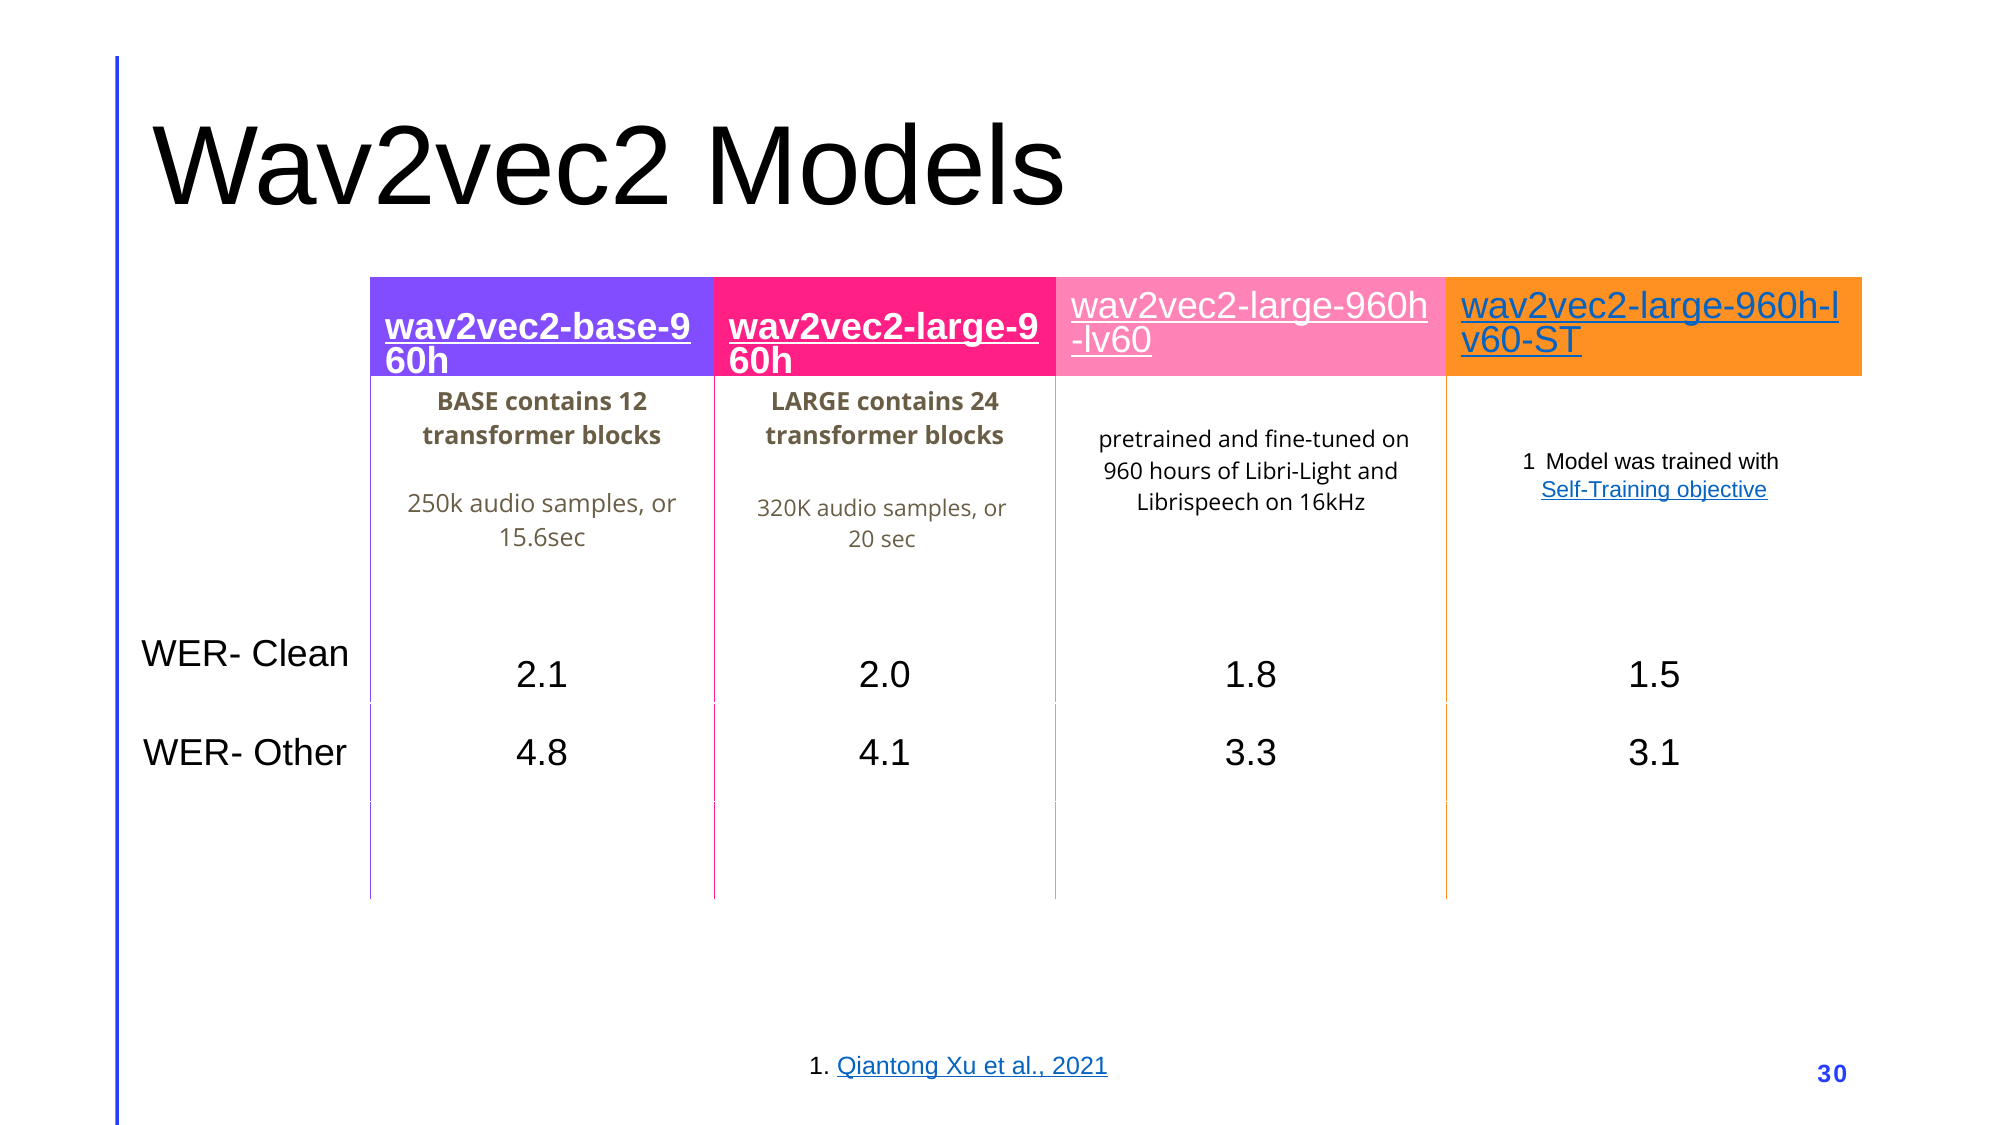

# Wav2vec2 Models
|  | wav2vec2-base-960h | wav2vec2-large-960h | wav2vec2-large-960h-lv60 | wav2vec2-large-960h-lv60-ST |
| --- | --- | --- | --- | --- |
|  | BASE contains 12 transformer blocks 250k audio samples, or 15.6sec | LARGE contains 24 transformer blocks 320K audio samples, or 20 sec | pretrained and fine-tuned on 960 hours of Libri-Light and Librispeech on 16kHz | 1 Model was trained with  Self-Training objective |
| WER- Clean | 2.1 | 2.0 | 1.8 | 1.5 |
| WER- Other | 4.8 | 4.1 | 3.3 | 3.1 |
|  |  |  |  |  |
1. Qiantong Xu et al., 2021
30